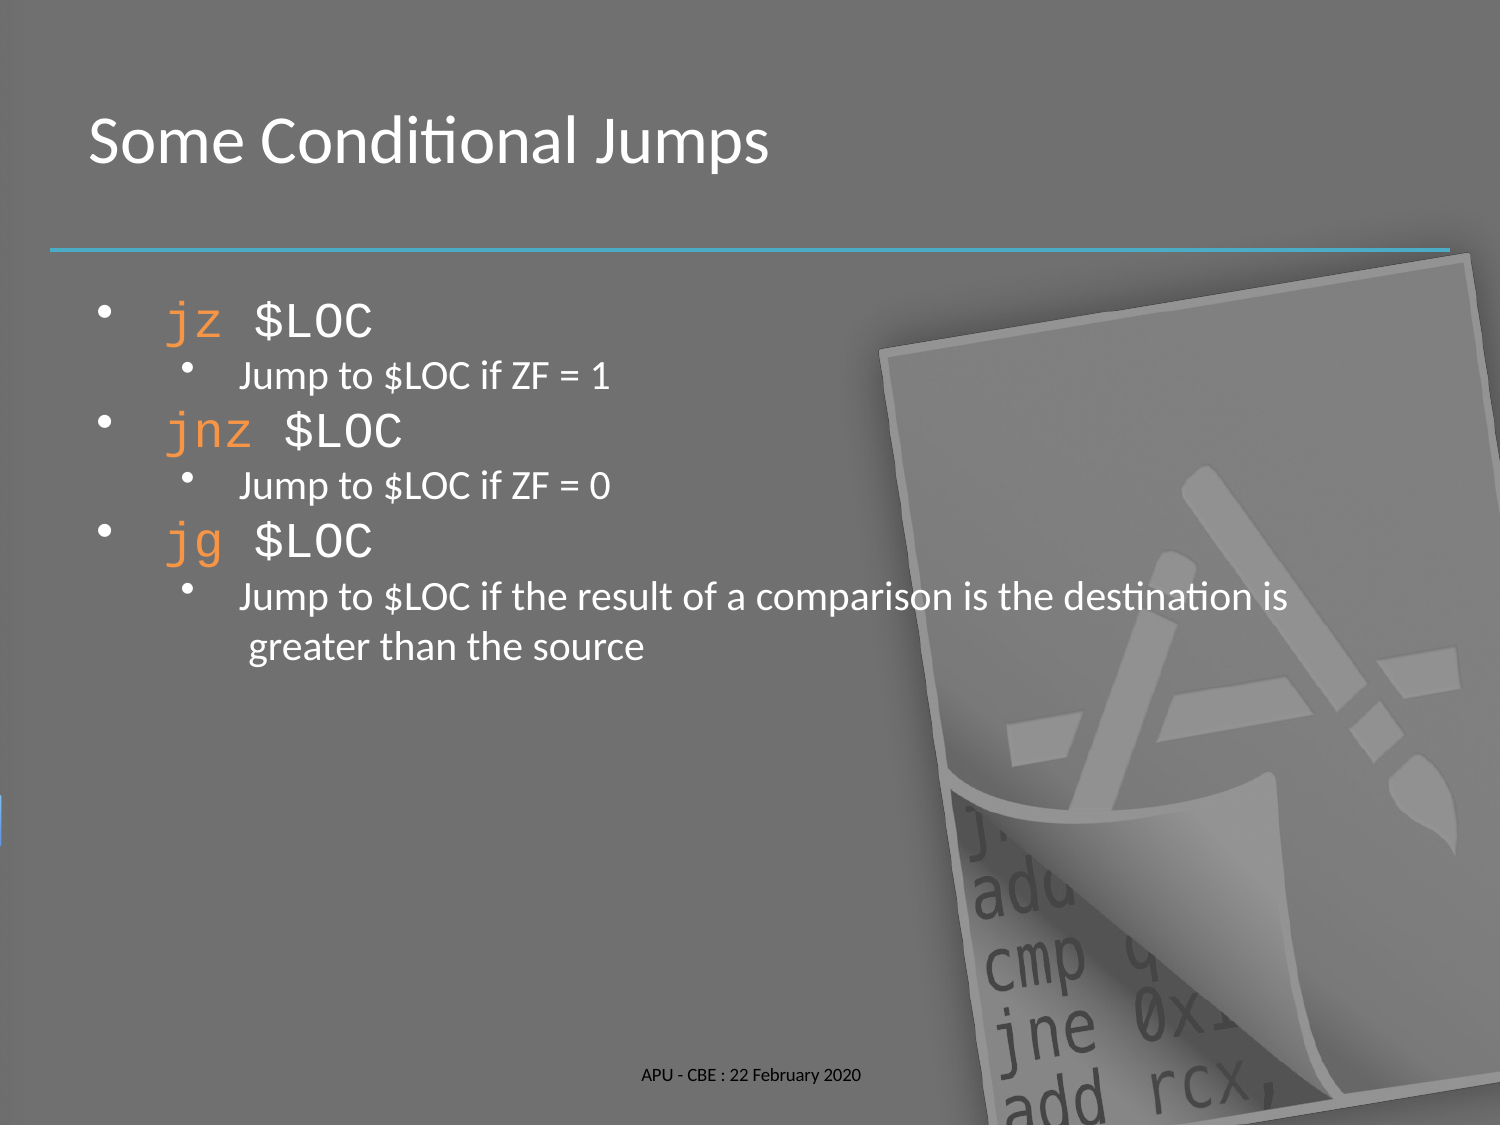

# Some Conditional Jumps

jz $LOC
Jump to $LOC if ZF = 1
jnz $LOC
Jump to $LOC if ZF = 0
jg $LOC
Jump to $LOC if the result of a comparison is the destination is  greater than the source
APU - CBE : 22 February 2020